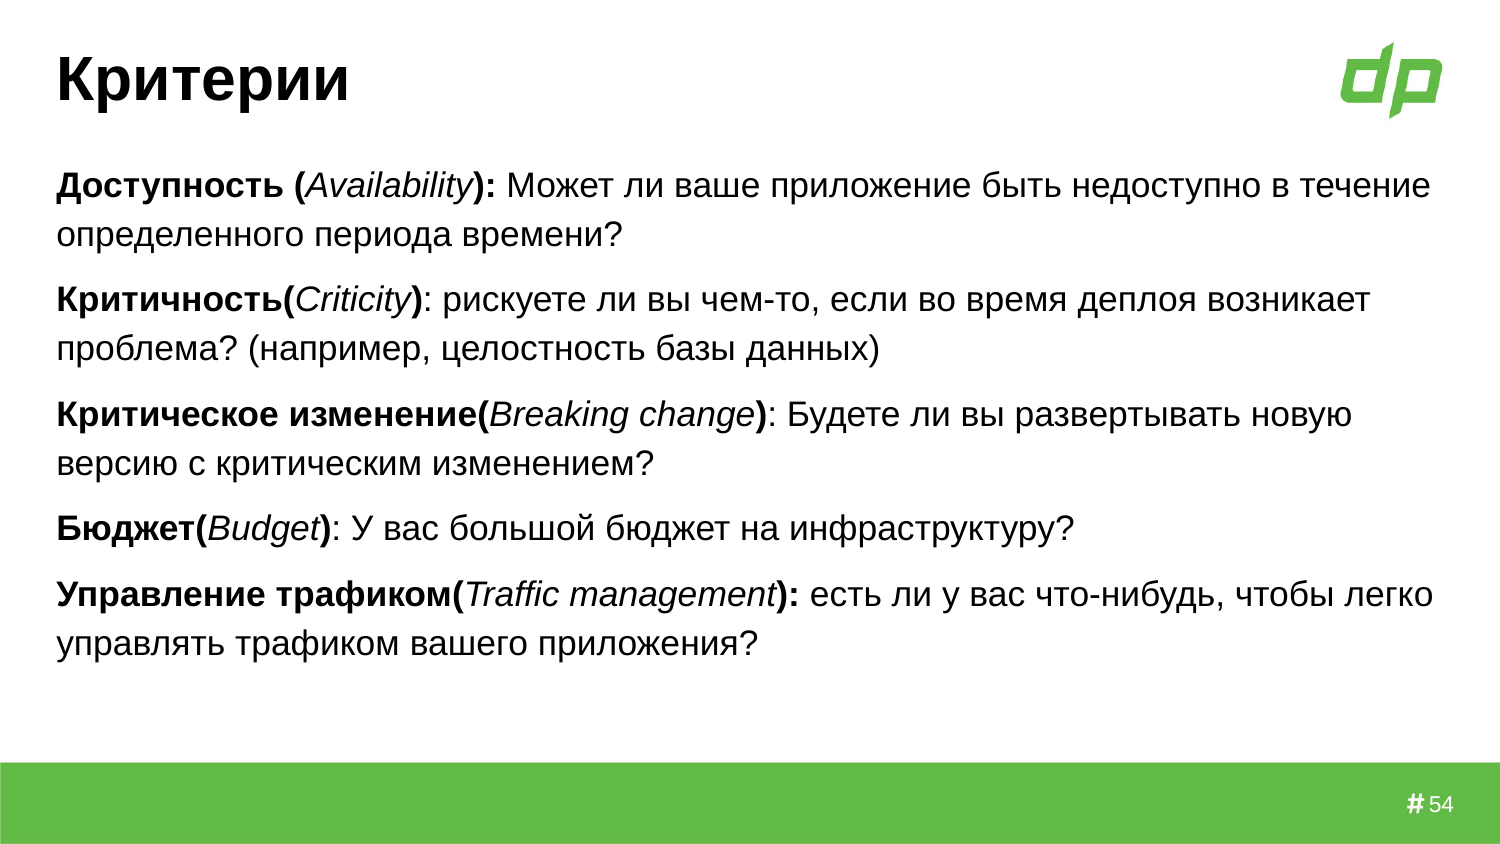

# Критерии
Доступность (Availability): Может ли ваше приложение быть недоступно в течение определенного периода времени?
Критичность(Criticity): рискуете ли вы чем-то, если во время деплоя возникает проблема? (например, целостность базы данных)
Критическое изменение(Breaking change): Будете ли вы развертывать новую версию с критическим изменением?
Бюджет(Budget): У вас большой бюджет на инфраструктуру?
Управление трафиком(Traffic management): есть ли у вас что-нибудь, чтобы легко управлять трафиком вашего приложения?

54